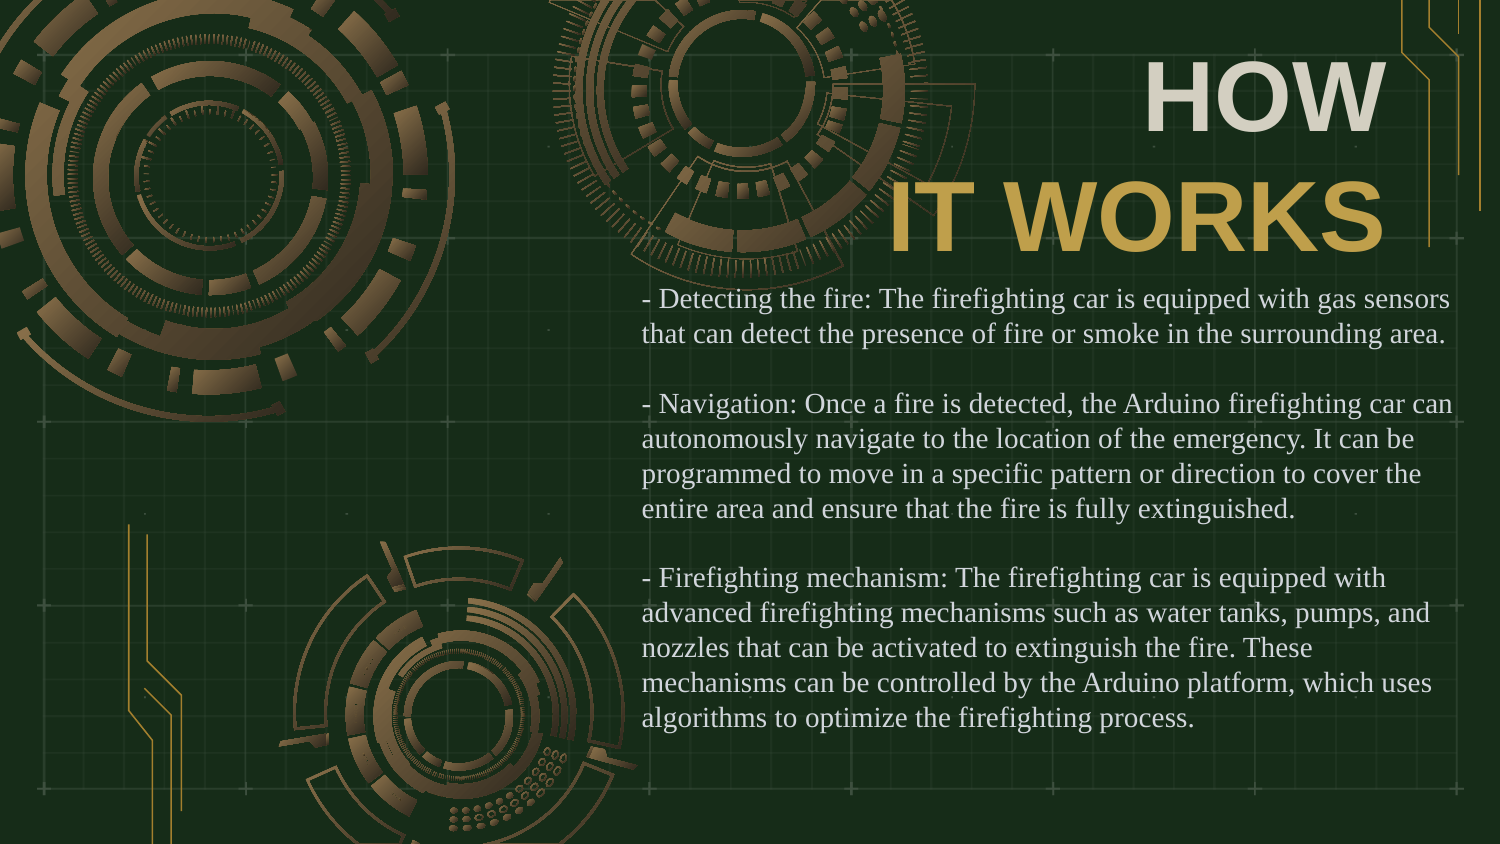

# HOW IT WORKS
- Detecting the fire: The firefighting car is equipped with gas sensors that can detect the presence of fire or smoke in the surrounding area.

- Navigation: Once a fire is detected, the Arduino firefighting car can autonomously navigate to the location of the emergency. It can be programmed to move in a specific pattern or direction to cover the entire area and ensure that the fire is fully extinguished.

- Firefighting mechanism: The firefighting car is equipped with advanced firefighting mechanisms such as water tanks, pumps, and nozzles that can be activated to extinguish the fire. These mechanisms can be controlled by the Arduino platform, which uses algorithms to optimize the firefighting process.